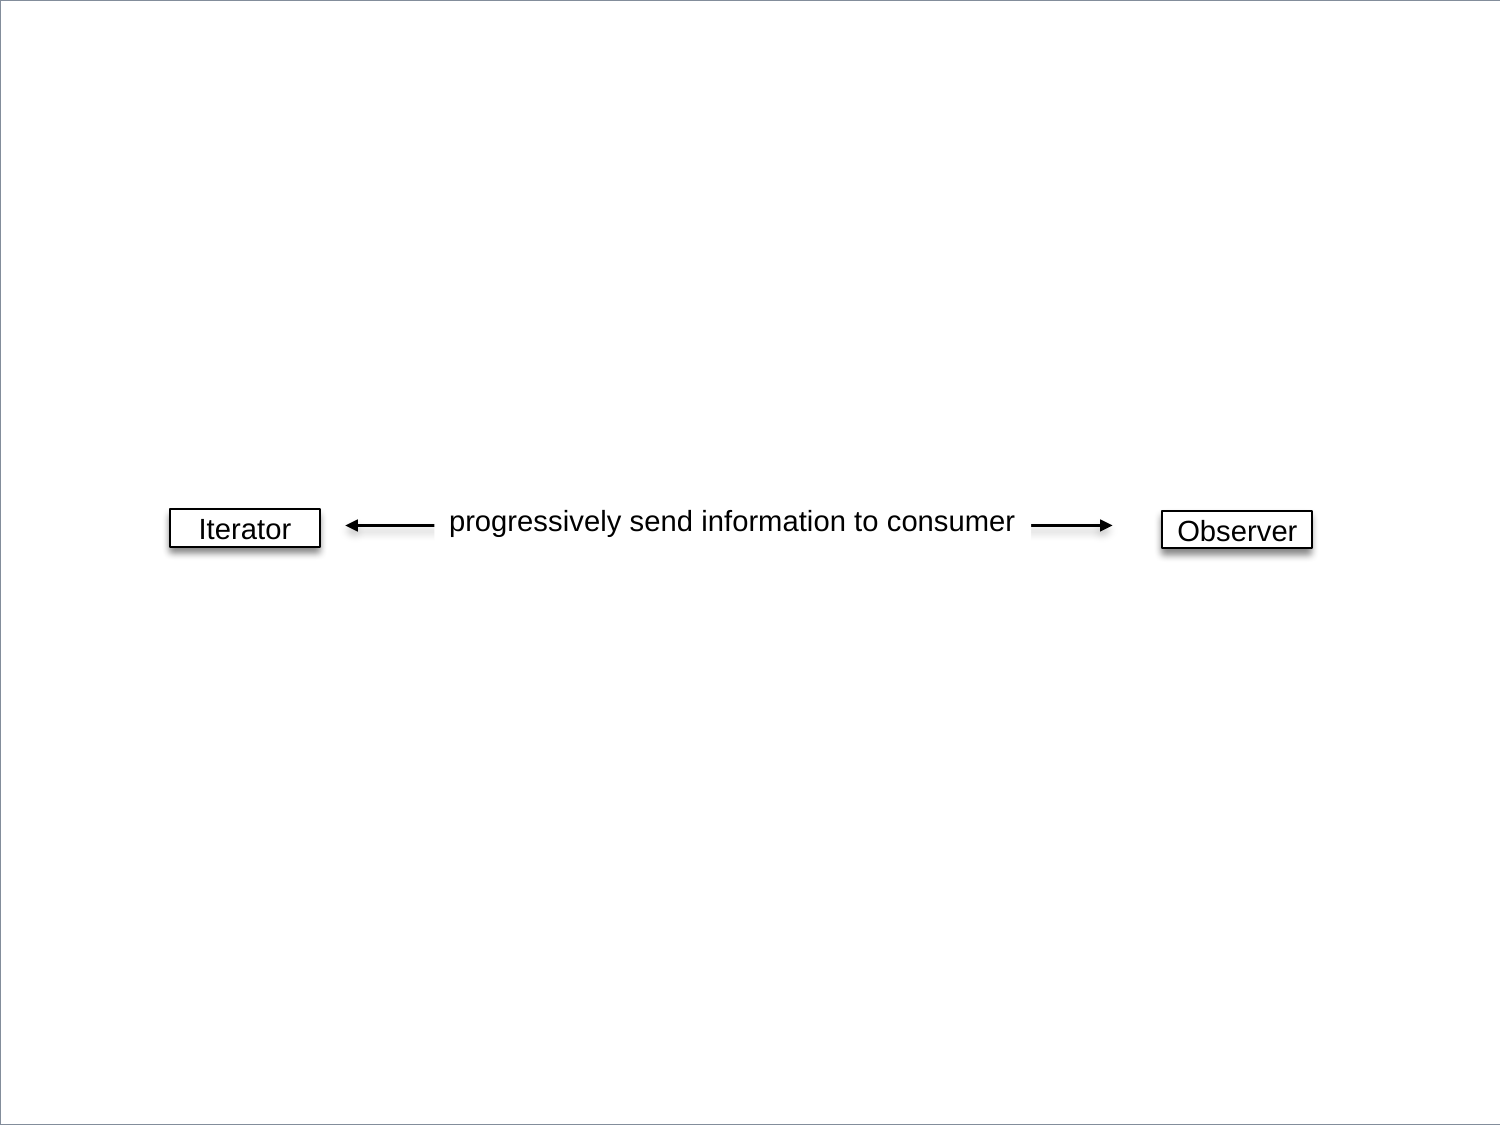

progressively send information to consumer
Iterator
Observer